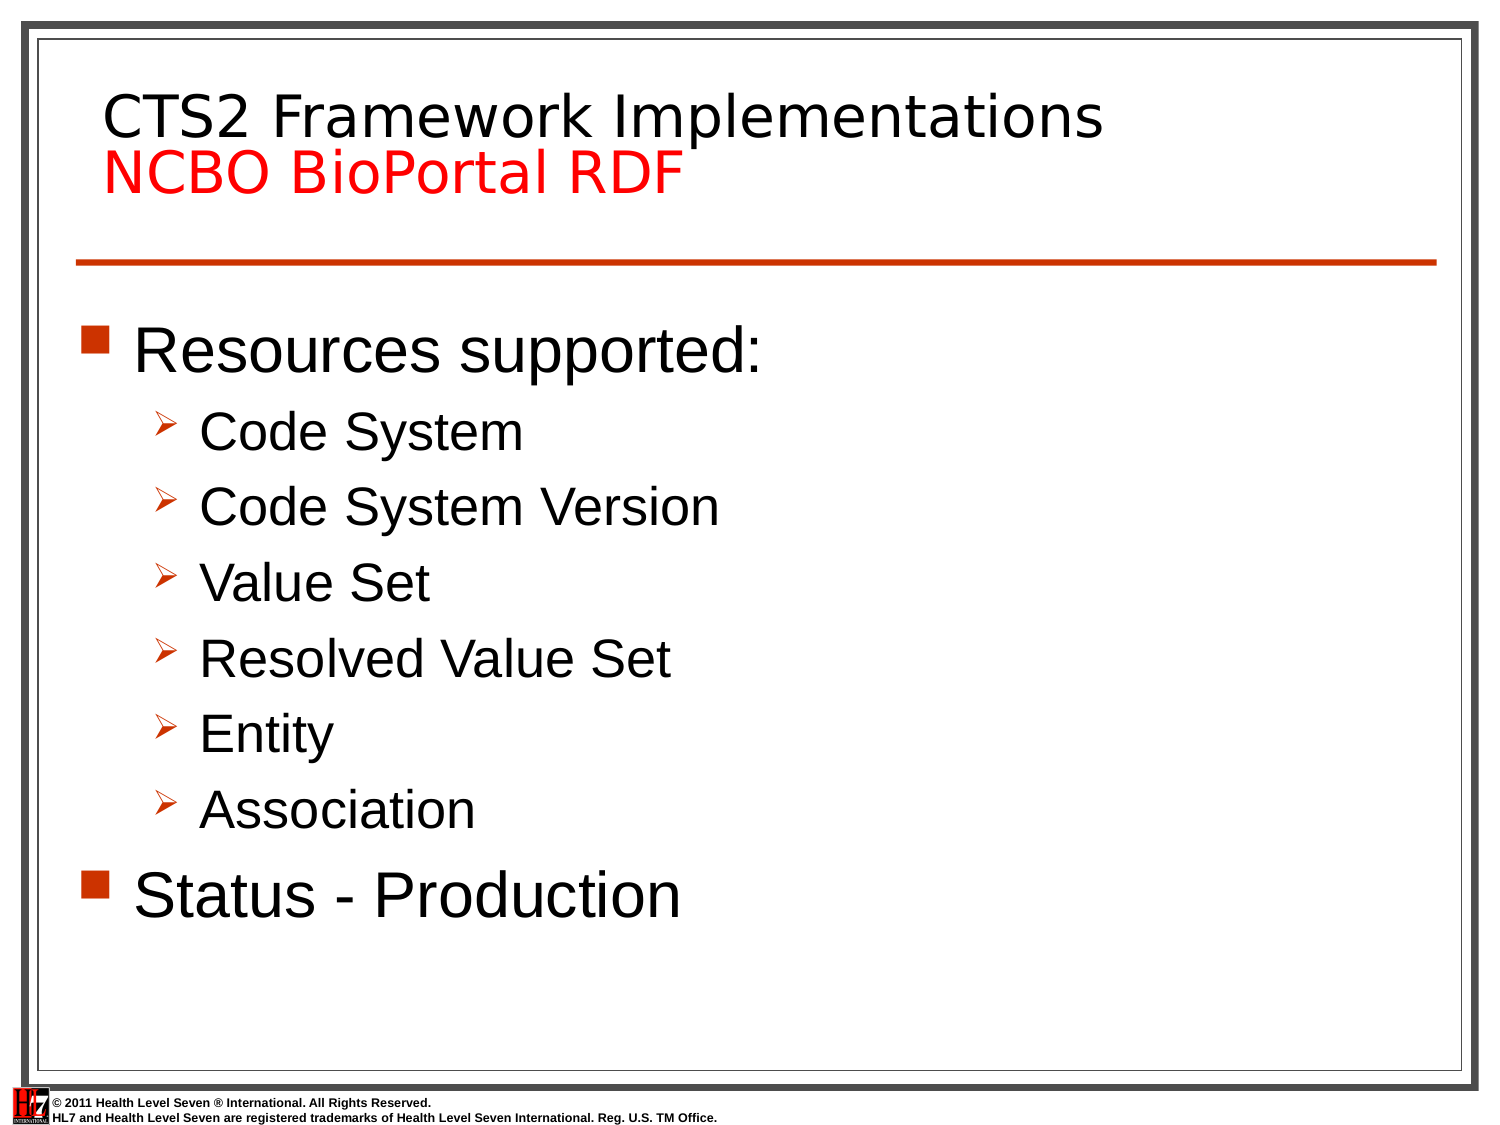

# CTS2 Framework Implementations NCBO BioPortal RDF
Resources supported:
Code System
Code System Version
Value Set
Resolved Value Set
Entity
Association
Status - Production